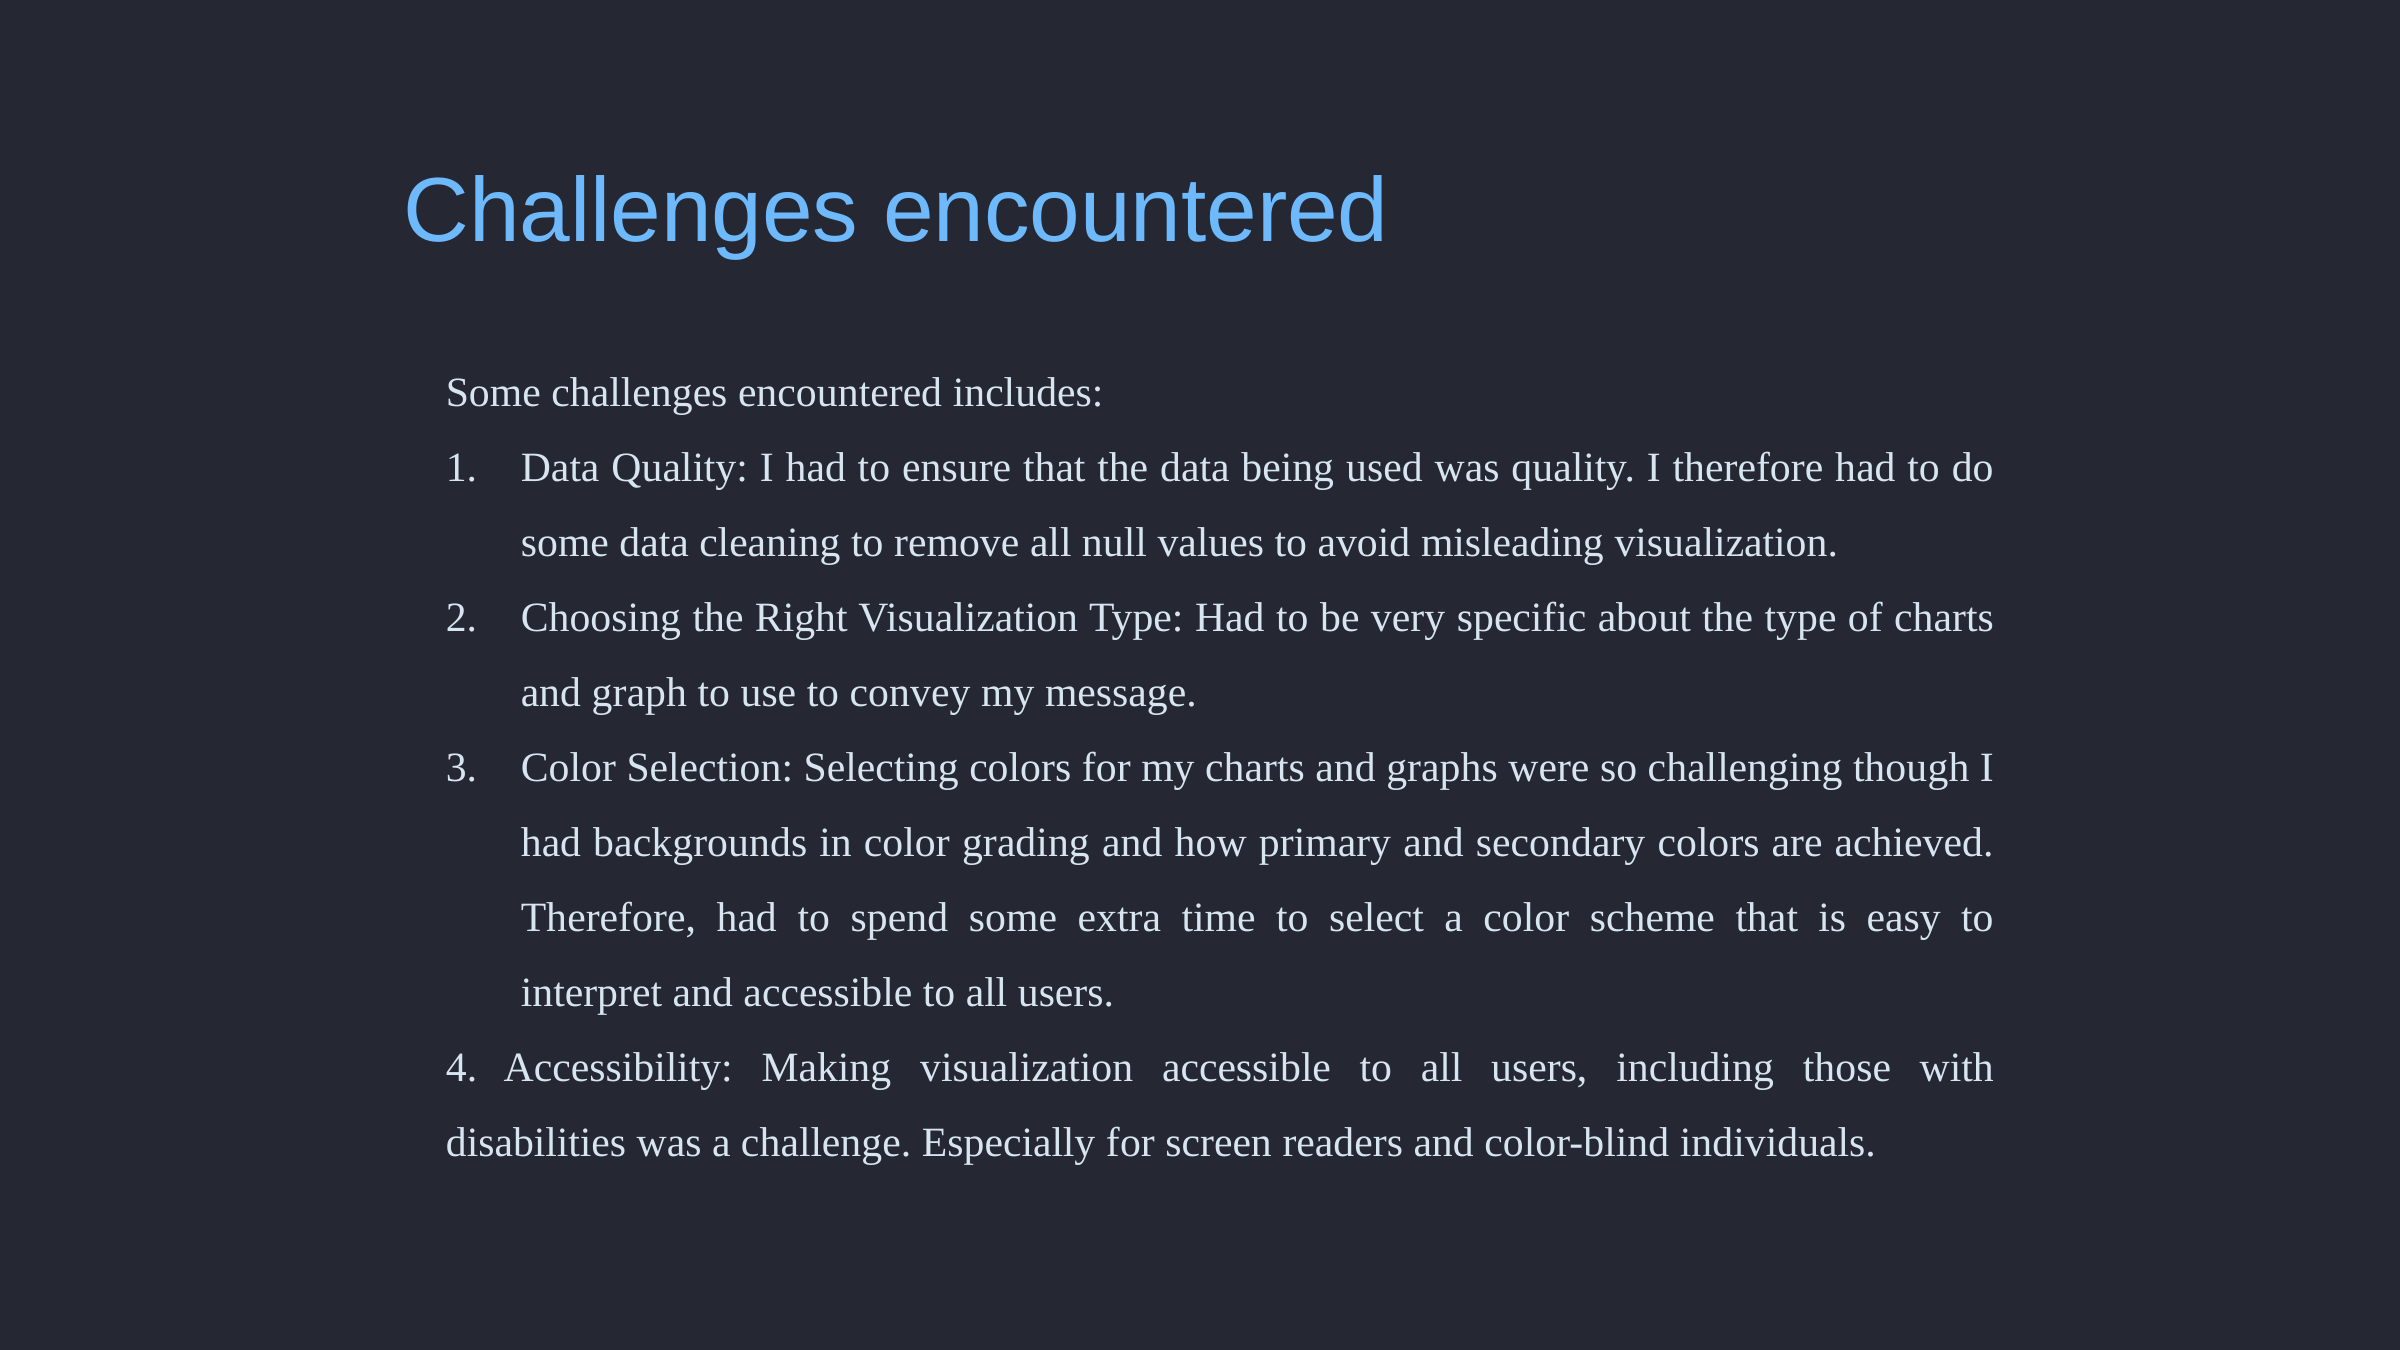

Challenges encountered
Some challenges encountered includes:
Data Quality: I had to ensure that the data being used was quality. I therefore had to do some data cleaning to remove all null values to avoid misleading visualization.
Choosing the Right Visualization Type: Had to be very specific about the type of charts and graph to use to convey my message.
Color Selection: Selecting colors for my charts and graphs were so challenging though I had backgrounds in color grading and how primary and secondary colors are achieved. Therefore, had to spend some extra time to select a color scheme that is easy to interpret and accessible to all users.
4. Accessibility: Making visualization accessible to all users, including those with disabilities was a challenge. Especially for screen readers and color-blind individuals.